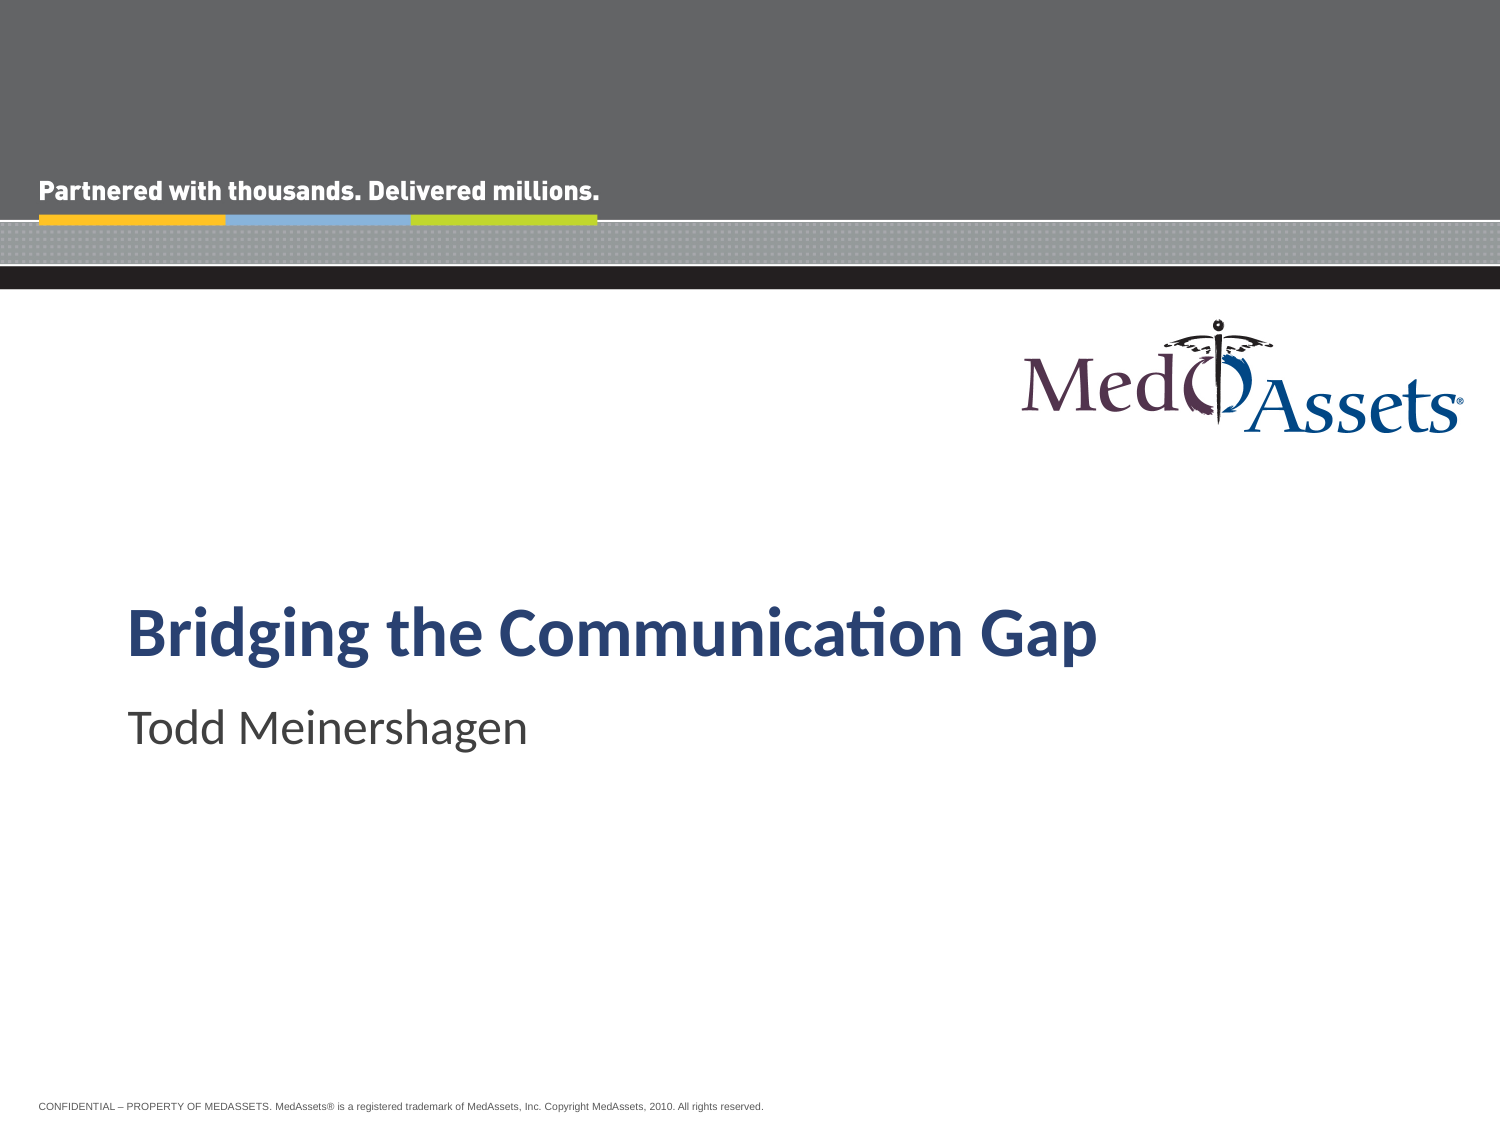

# Bridging the Communication Gap
Todd Meinershagen